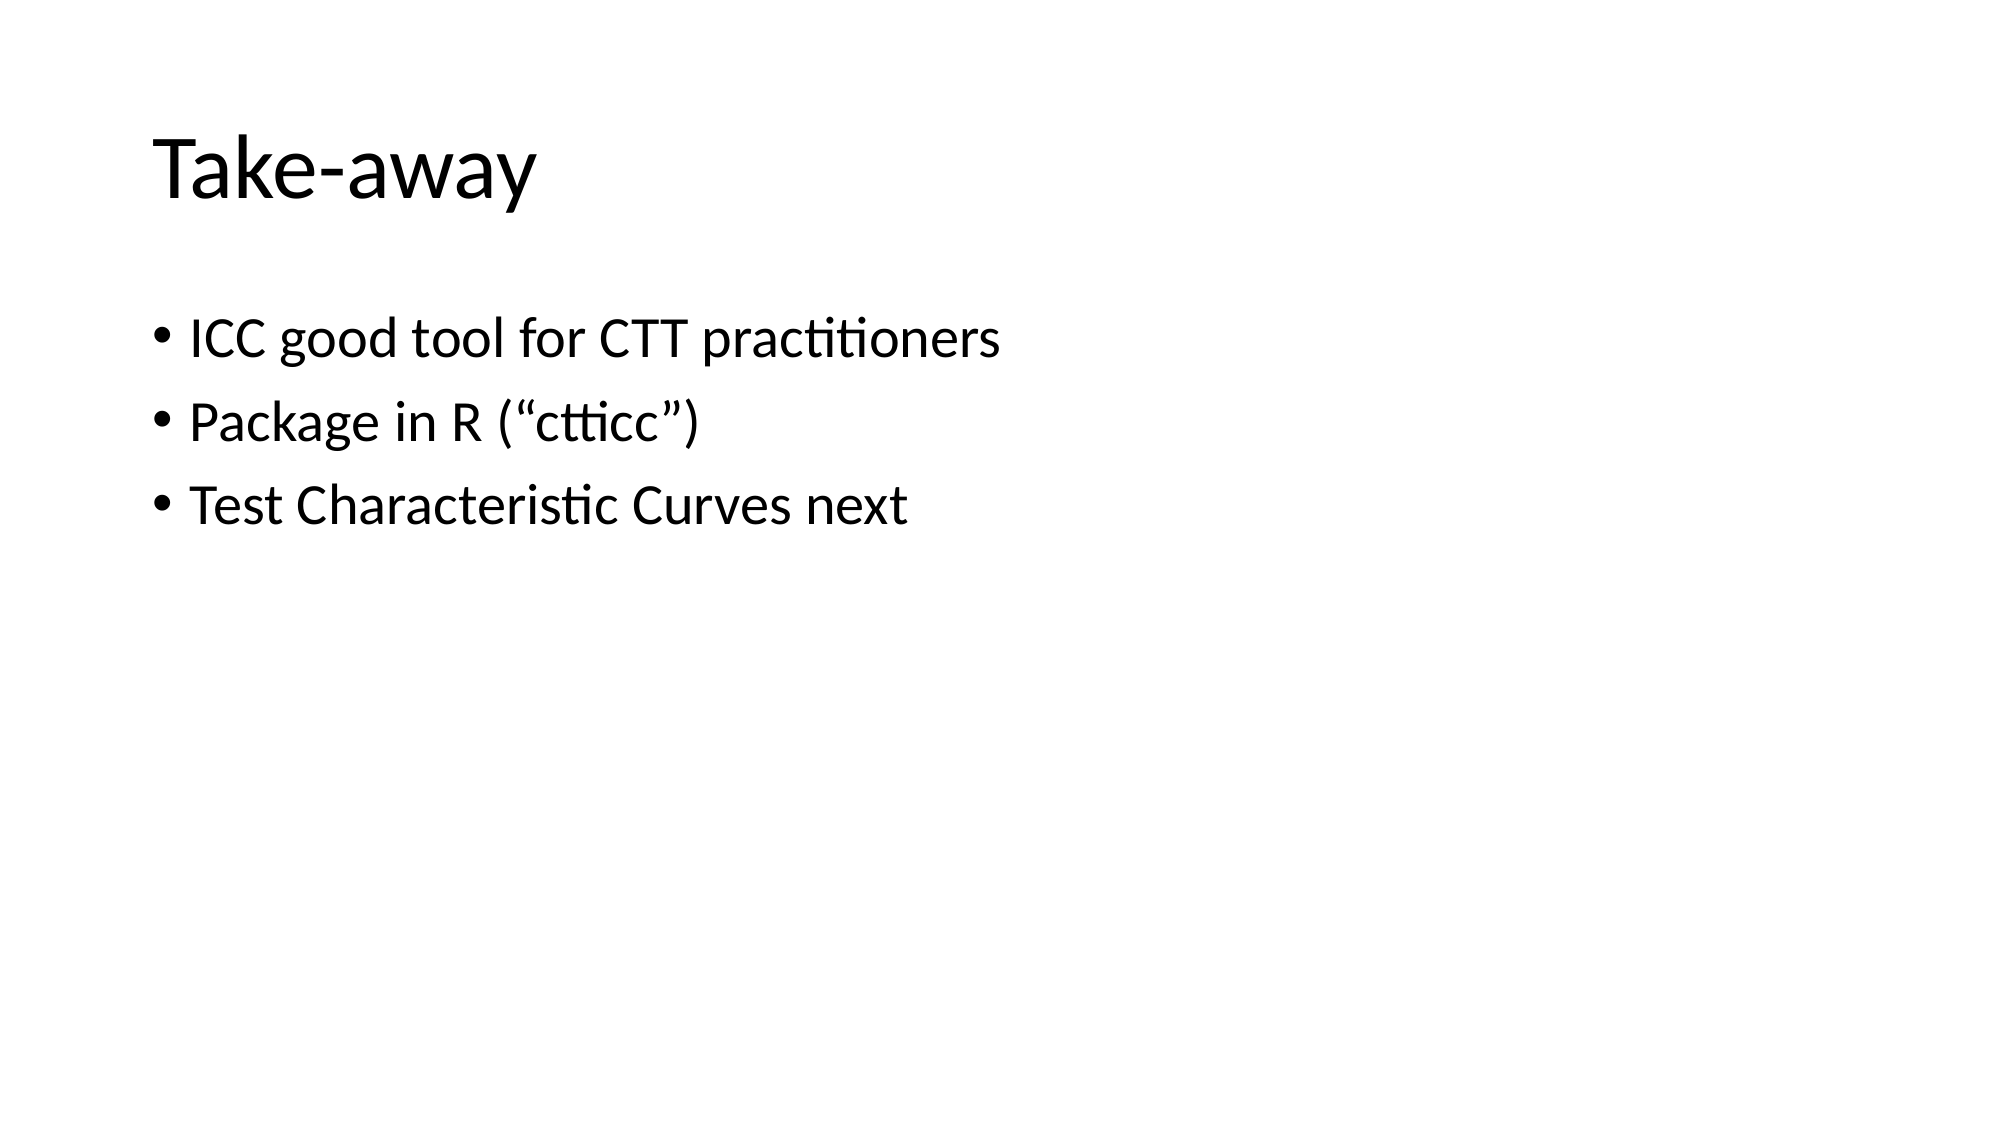

# Take-away
ICC good tool for CTT practitioners
Package in R (“ctticc”)
Test Characteristic Curves next